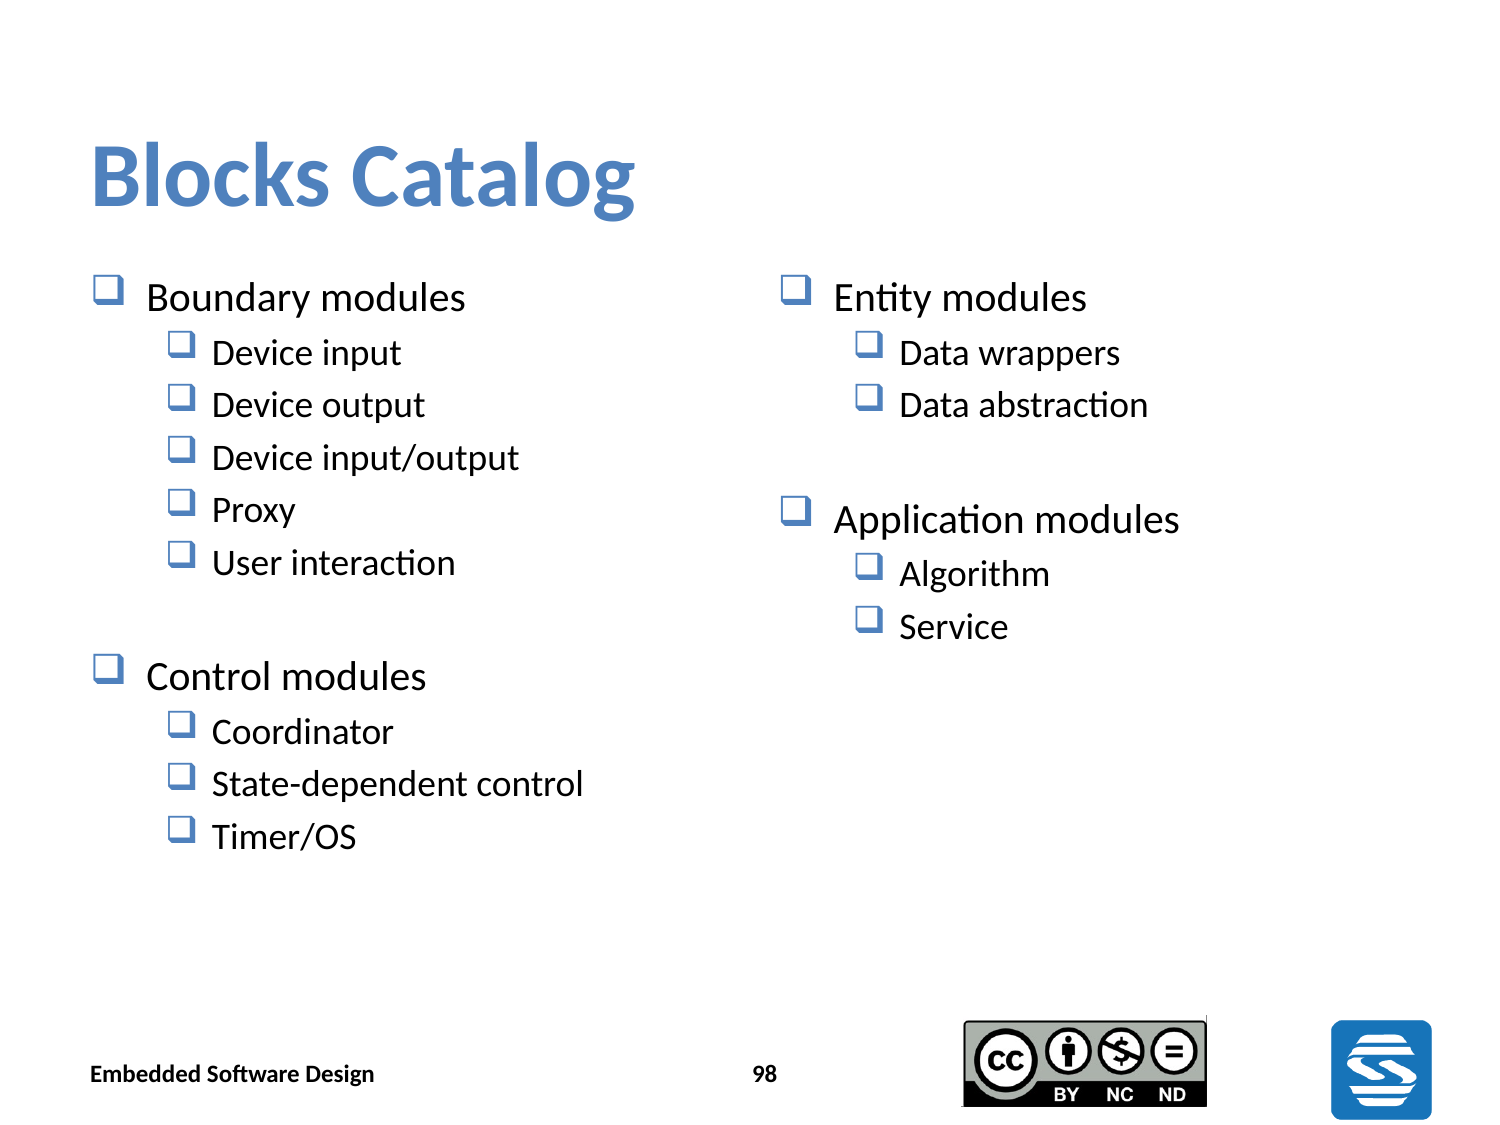

# Blocks Catalog
Boundary modules
Device input
Device output
Device input/output
Proxy
User interaction

Control modules
Coordinator
State-dependent control
Timer/OS

Entity modules
Data wrappers
Data abstraction

Application modules
Algorithm
Service

Embedded Software Design
98